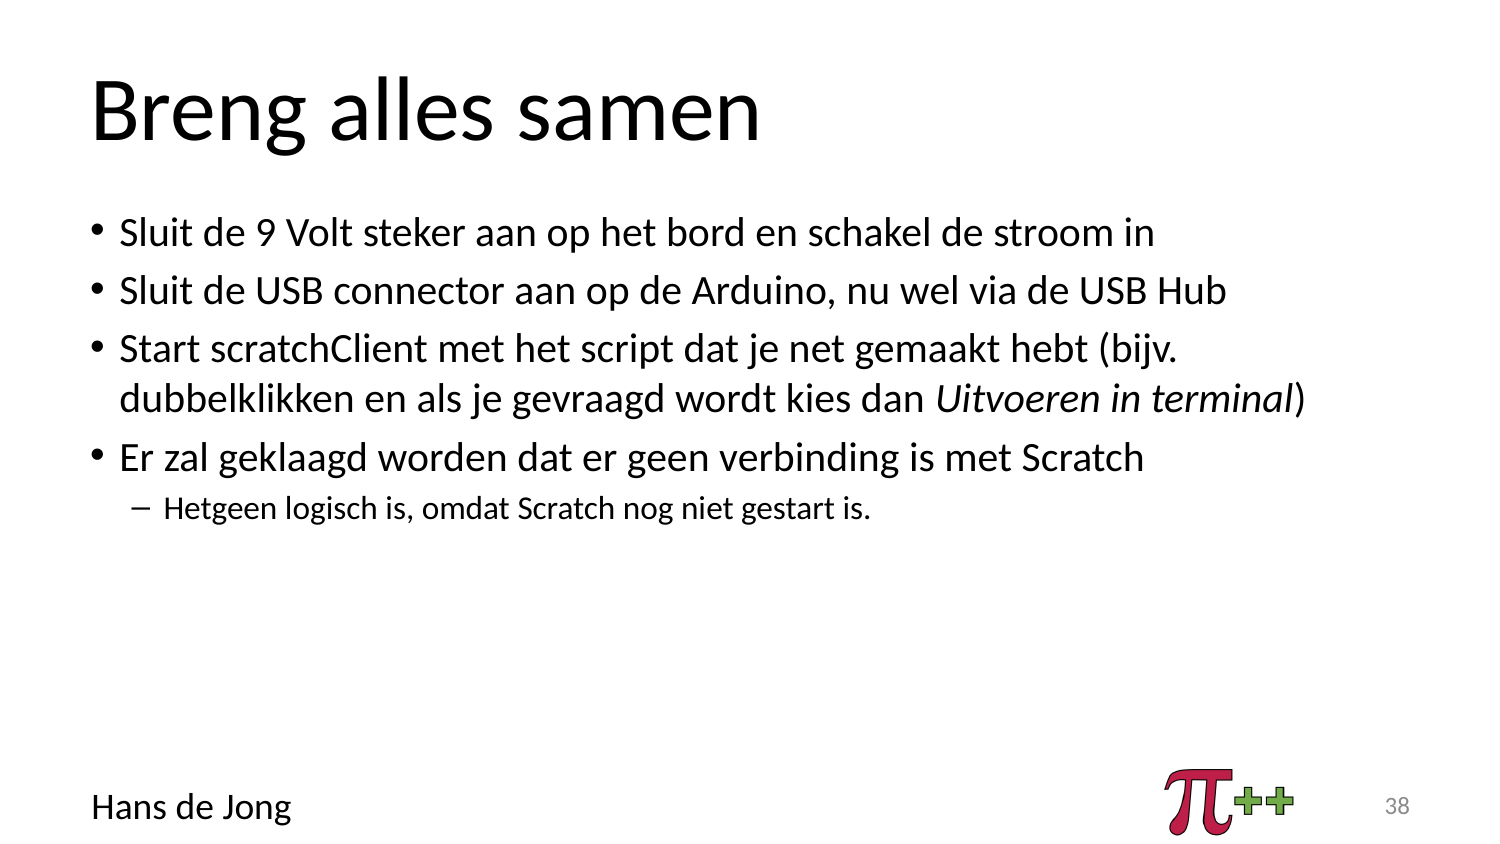

# Breng alles samen
Sluit de 9 Volt steker aan op het bord en schakel de stroom in
Sluit de USB connector aan op de Arduino, nu wel via de USB Hub
Start scratchClient met het script dat je net gemaakt hebt (bijv. dubbelklikken en als je gevraagd wordt kies dan Uitvoeren in terminal)
Er zal geklaagd worden dat er geen verbinding is met Scratch
Hetgeen logisch is, omdat Scratch nog niet gestart is.
38